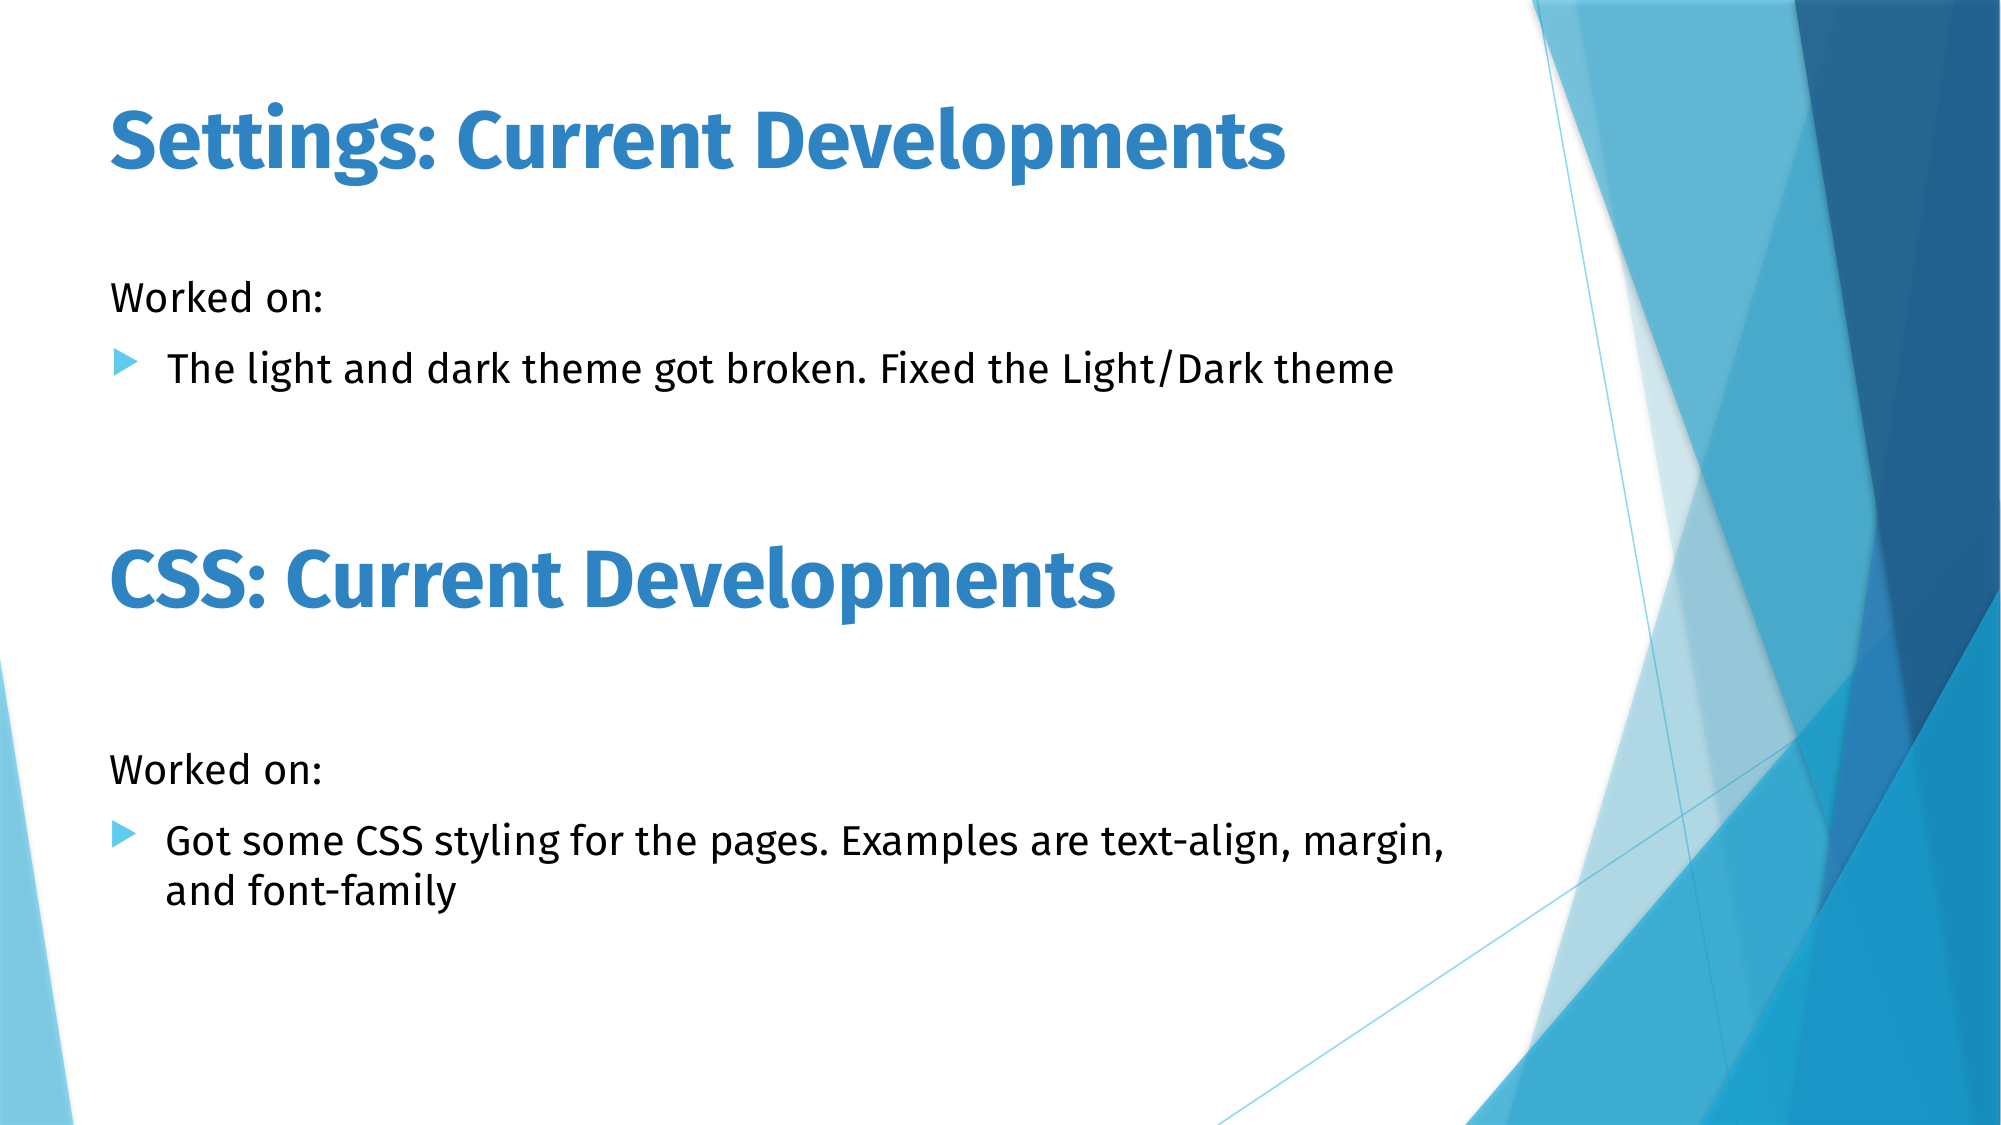

Settings: Current Developments
Worked on:
The light and dark theme got broken. Fixed the Light/Dark theme

CSS: Current Developments
Worked on:
Got some CSS styling for the pages. Examples are text-align, margin, and font-family